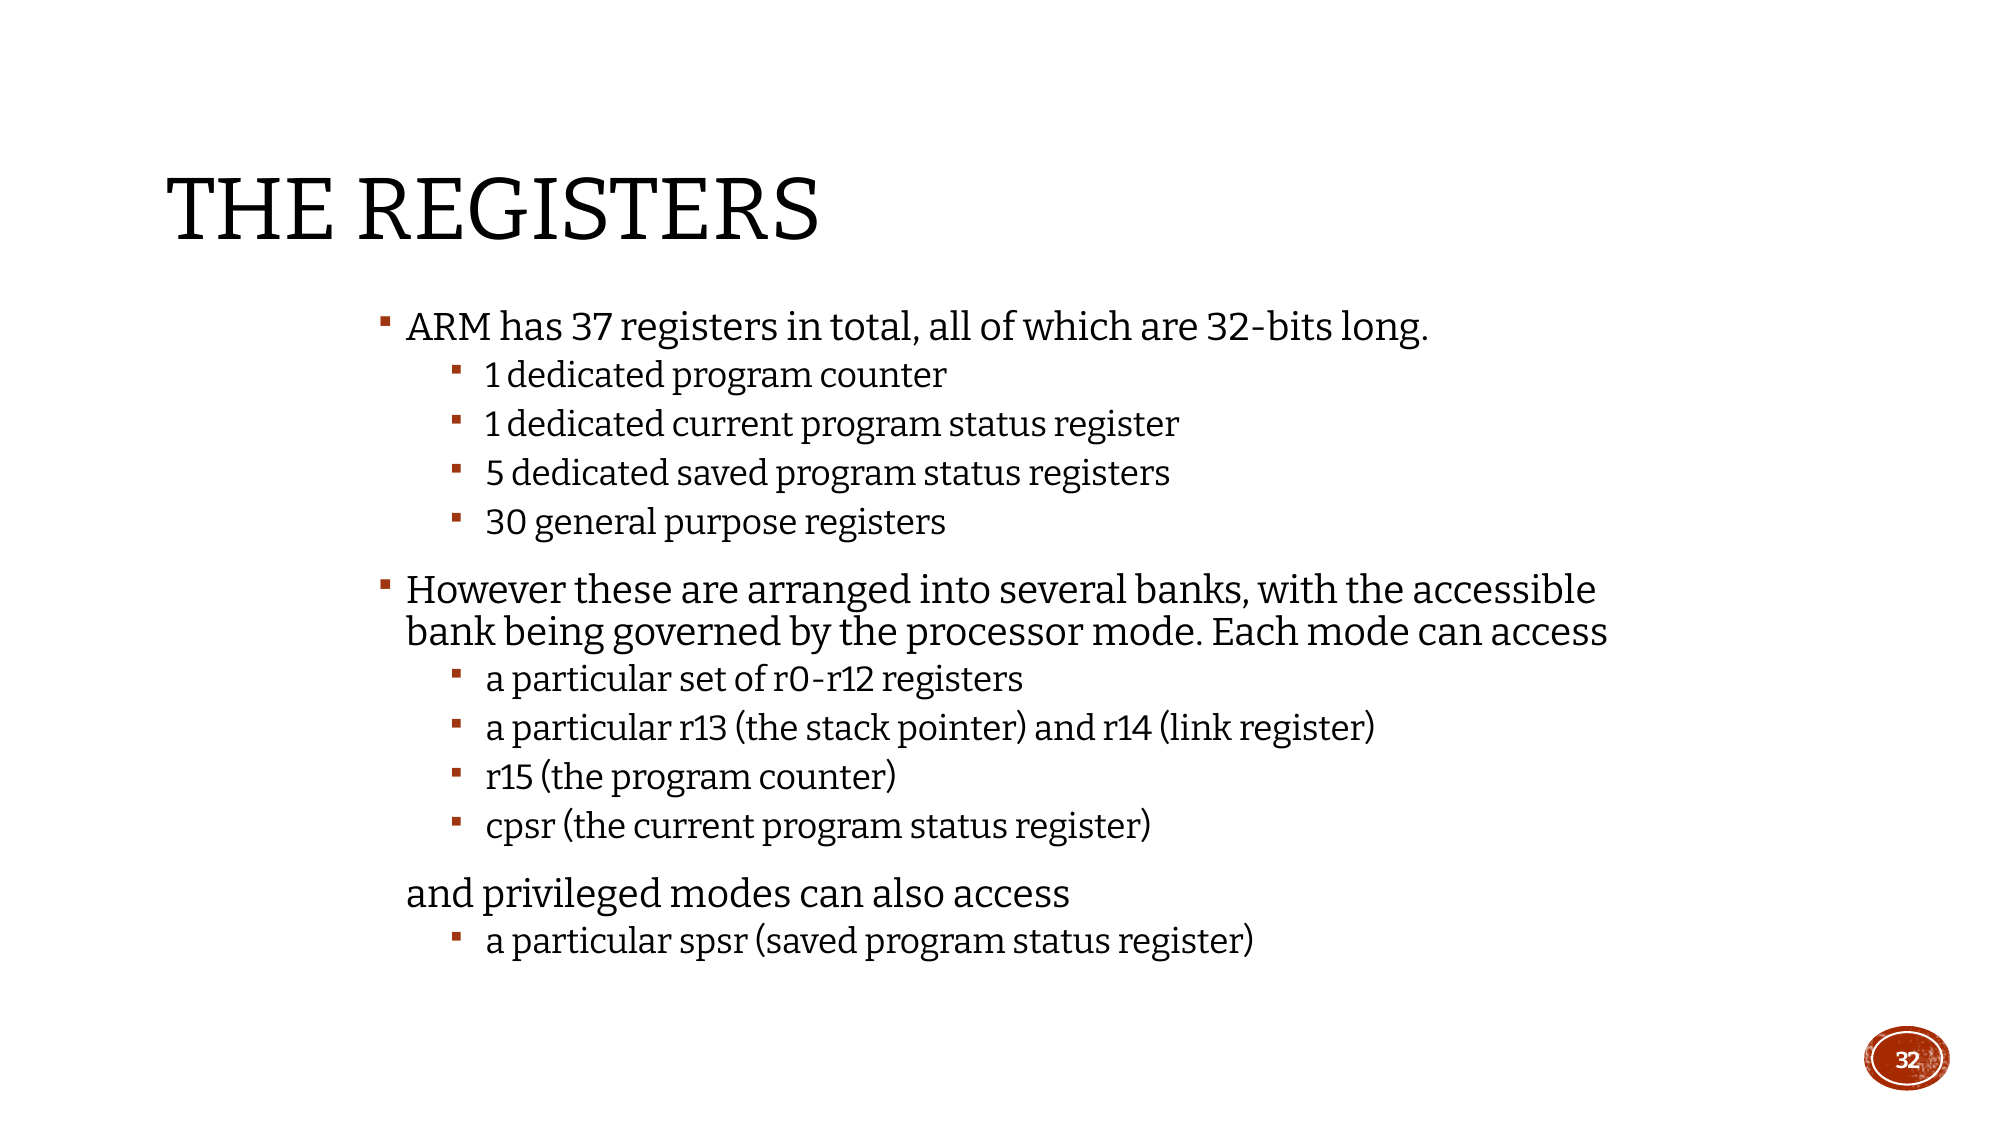

# The Registers
ARM has 37 registers in total, all of which are 32-bits long.
1 dedicated program counter
1 dedicated current program status register
5 dedicated saved program status registers
30 general purpose registers
However these are arranged into several banks, with the accessible bank being governed by the processor mode. Each mode can access
a particular set of r0-r12 registers
a particular r13 (the stack pointer) and r14 (link register)
r15 (the program counter)
cpsr (the current program status register)
	and privileged modes can also access
a particular spsr (saved program status register)

32